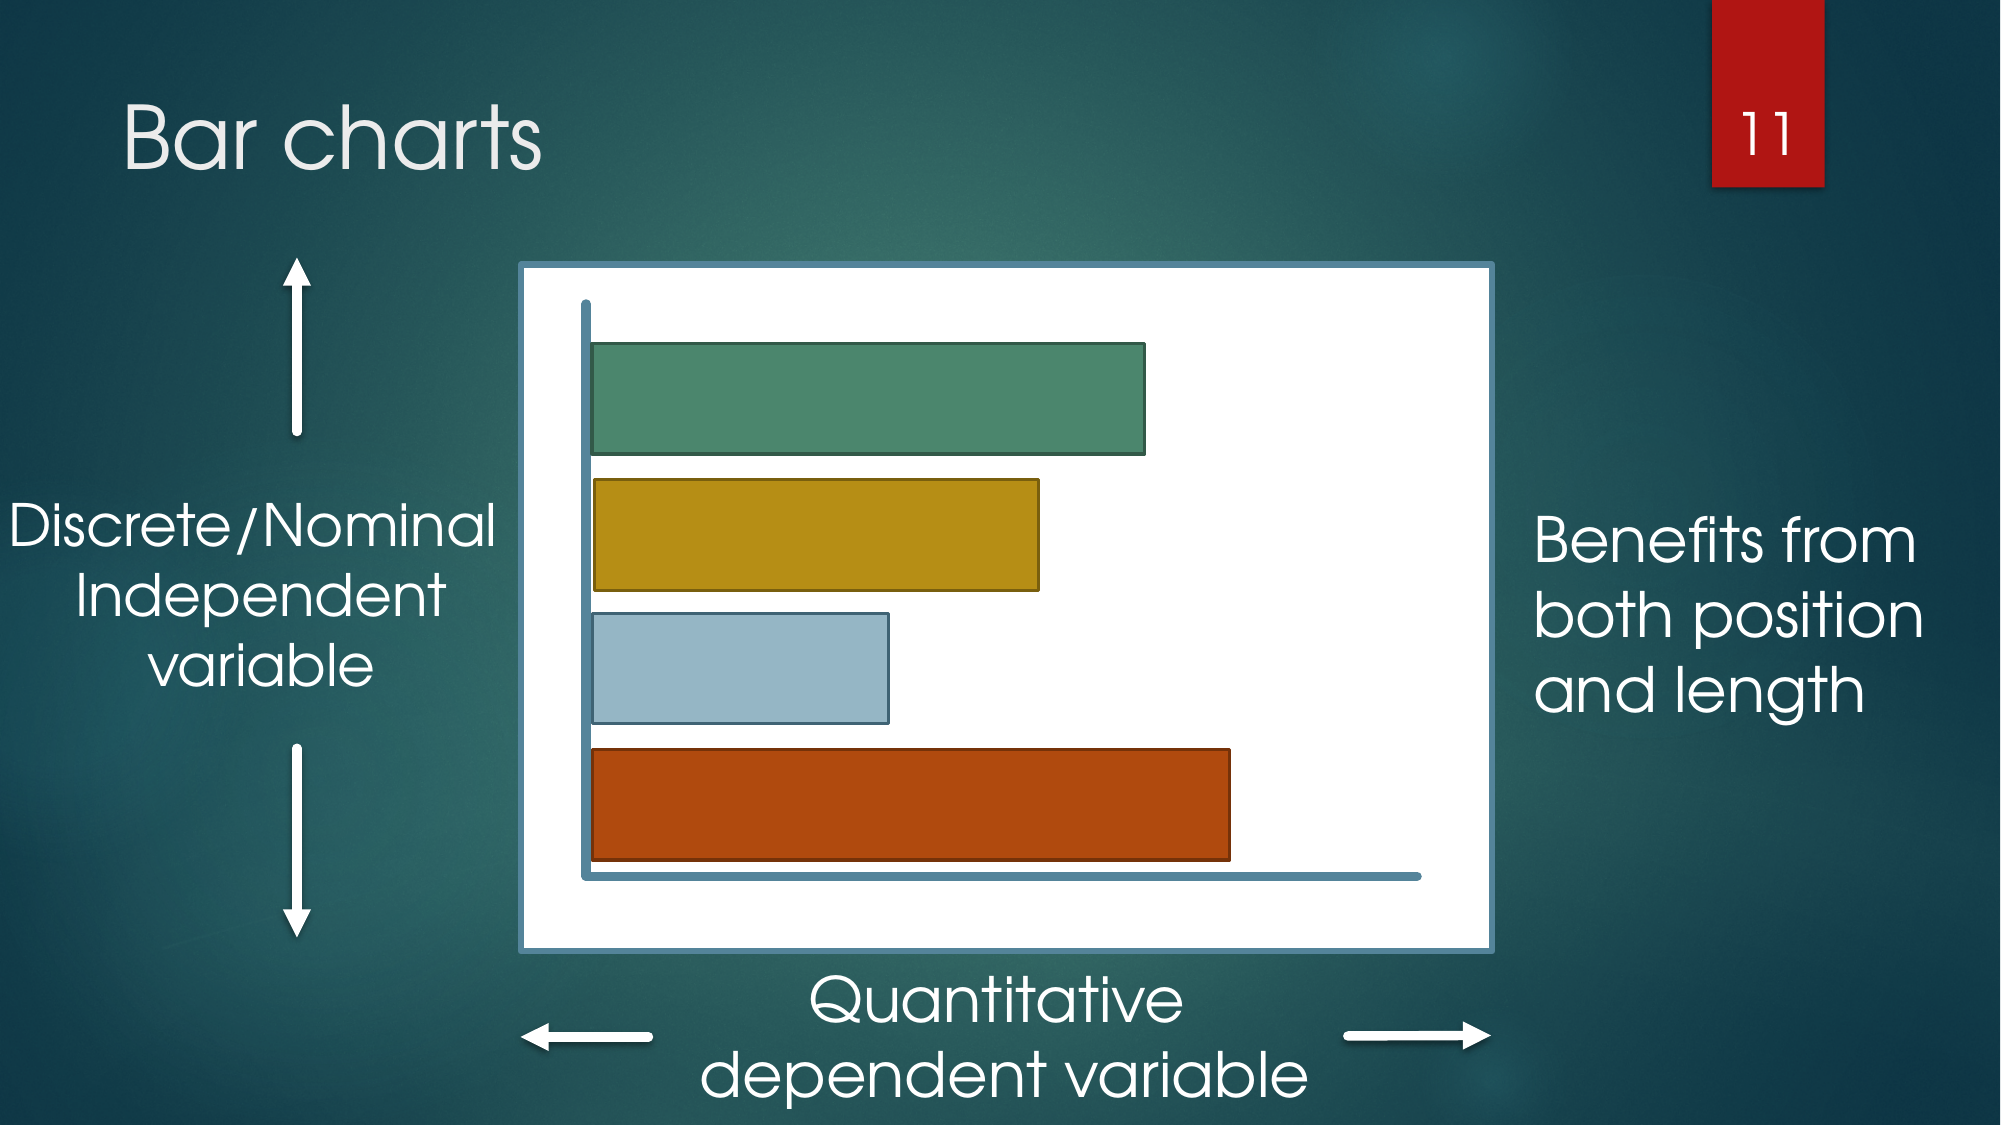

11
# Bar charts

Discrete/Nominal
Independent variable
Benefits from both position
and length

Quantitative
dependent variable